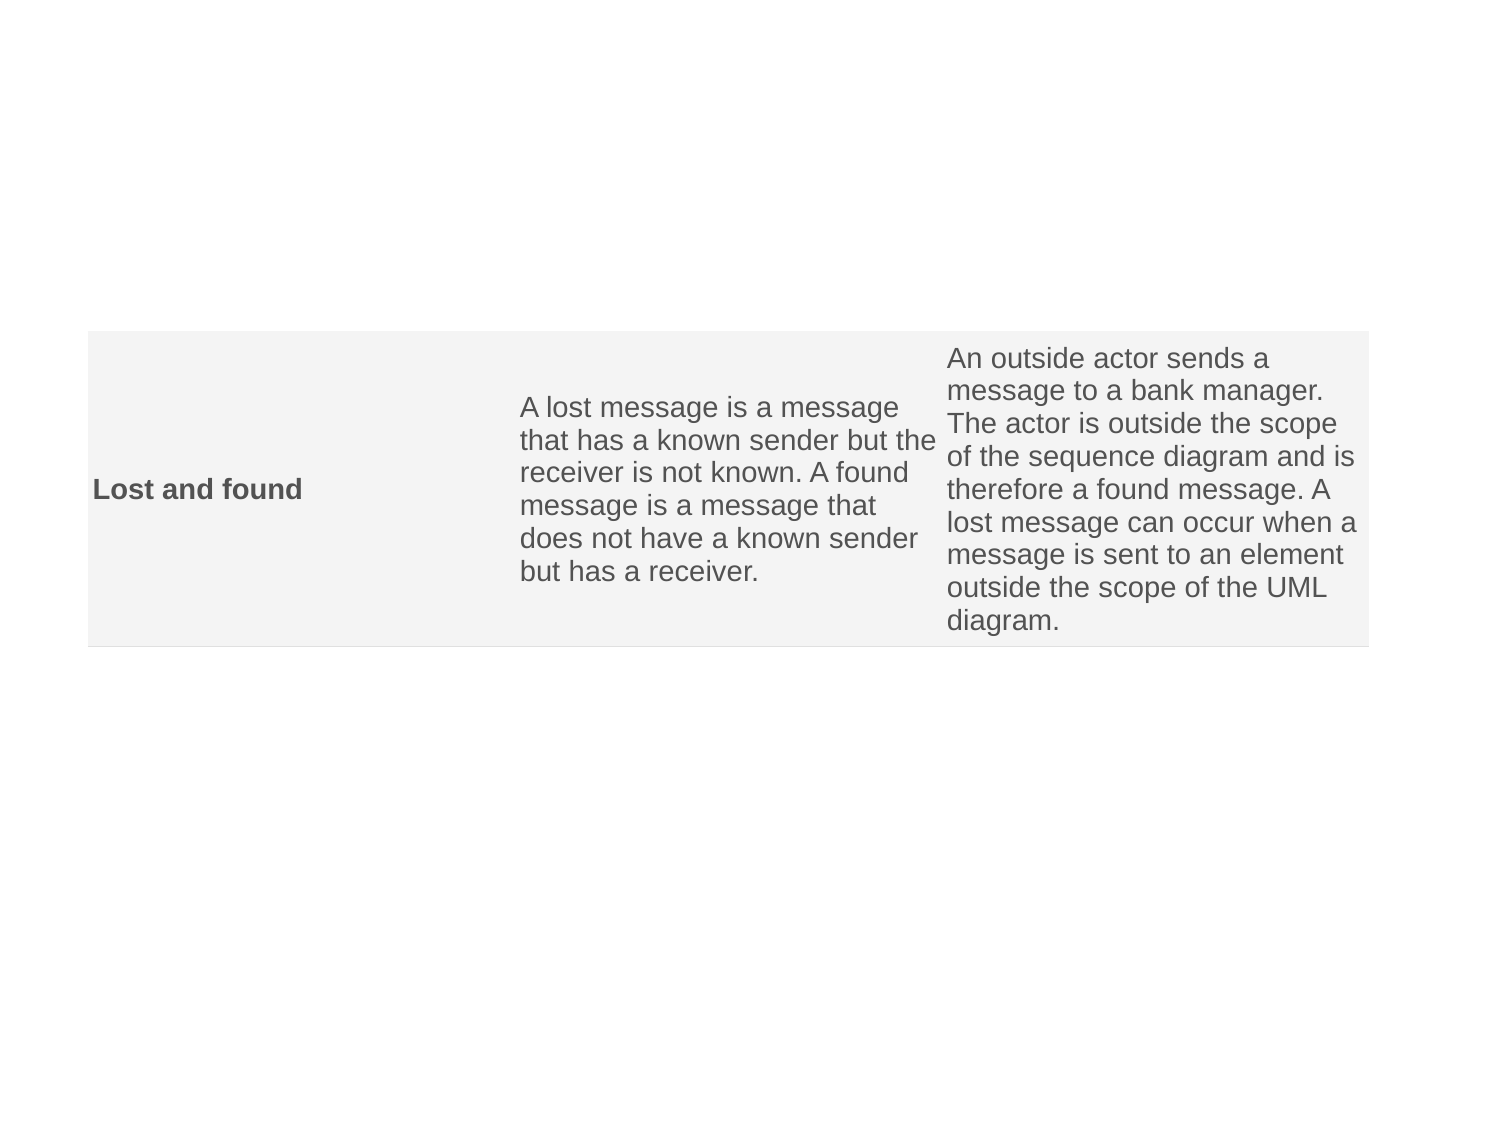

#

| Lost and found | A lost message is a message that has a known sender but the receiver is not known. A found message is a message that does not have a known sender but has a receiver. | An outside actor sends a message to a bank manager. The actor is outside the scope of the sequence diagram and is therefore a found message. A lost message can occur when a message is sent to an element outside the scope of the UML diagram. |
| --- | --- | --- |